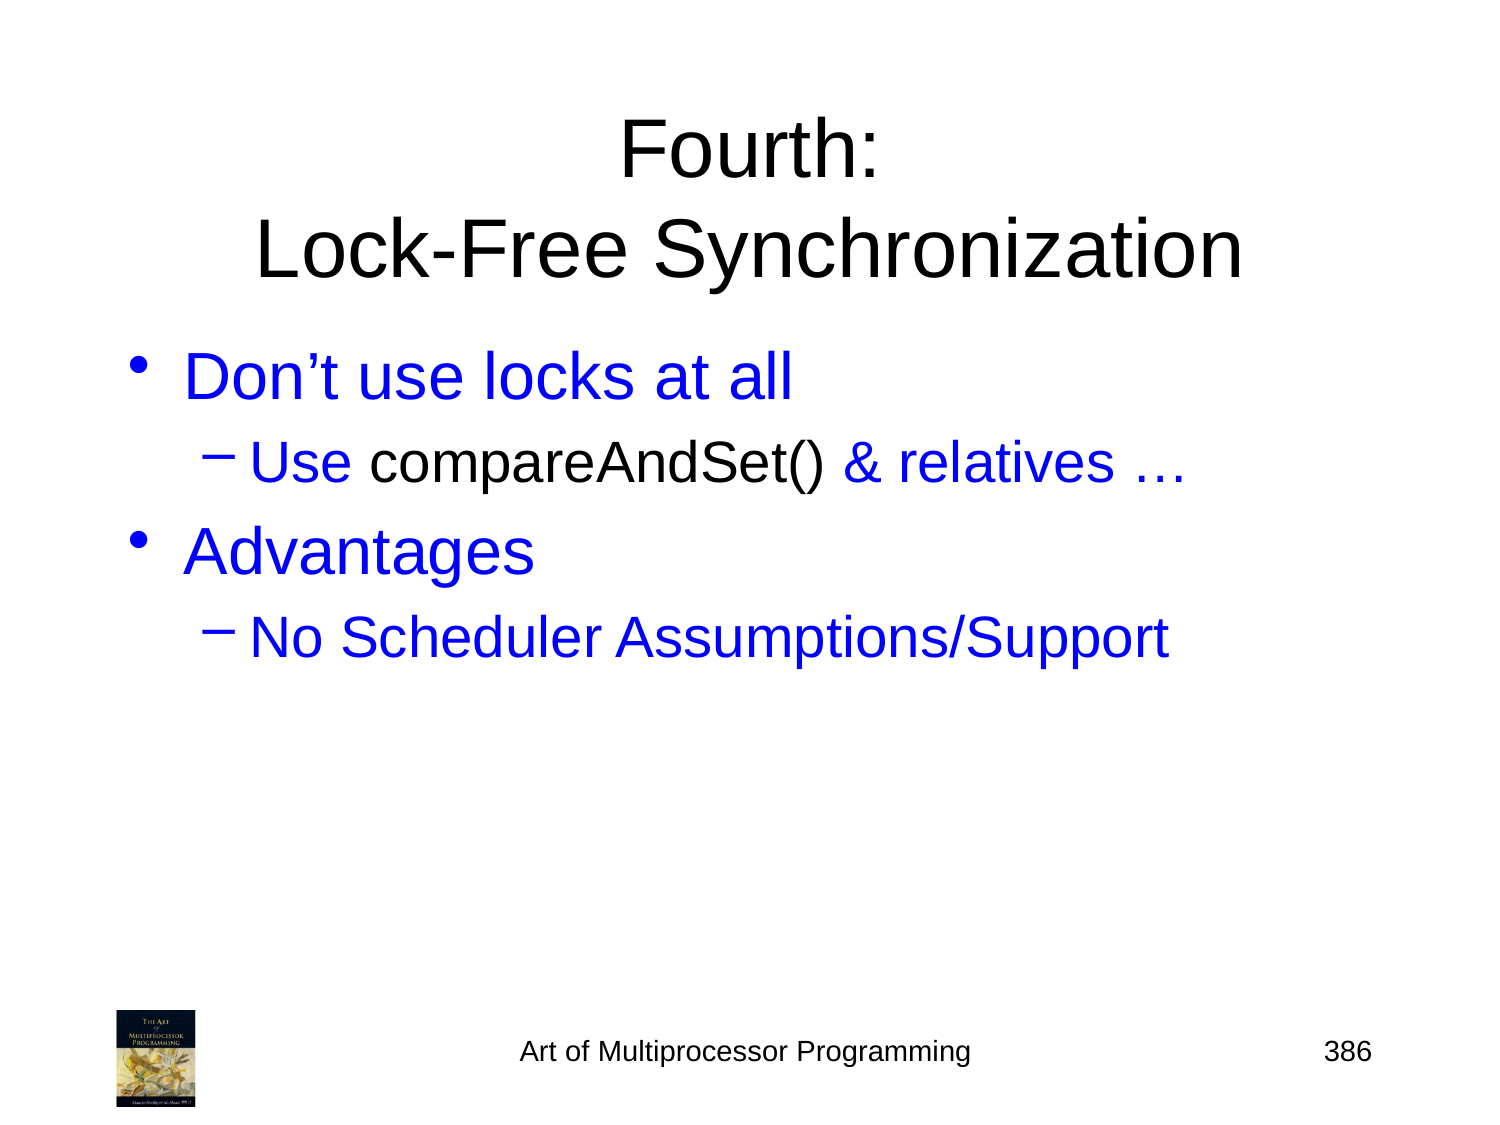

# Fourth: Lock-Free Synchronization
Don’t use locks at all
Use compareAndSet() & relatives …
Advantages
No Scheduler Assumptions/Support
Art of Multiprocessor Programming
386